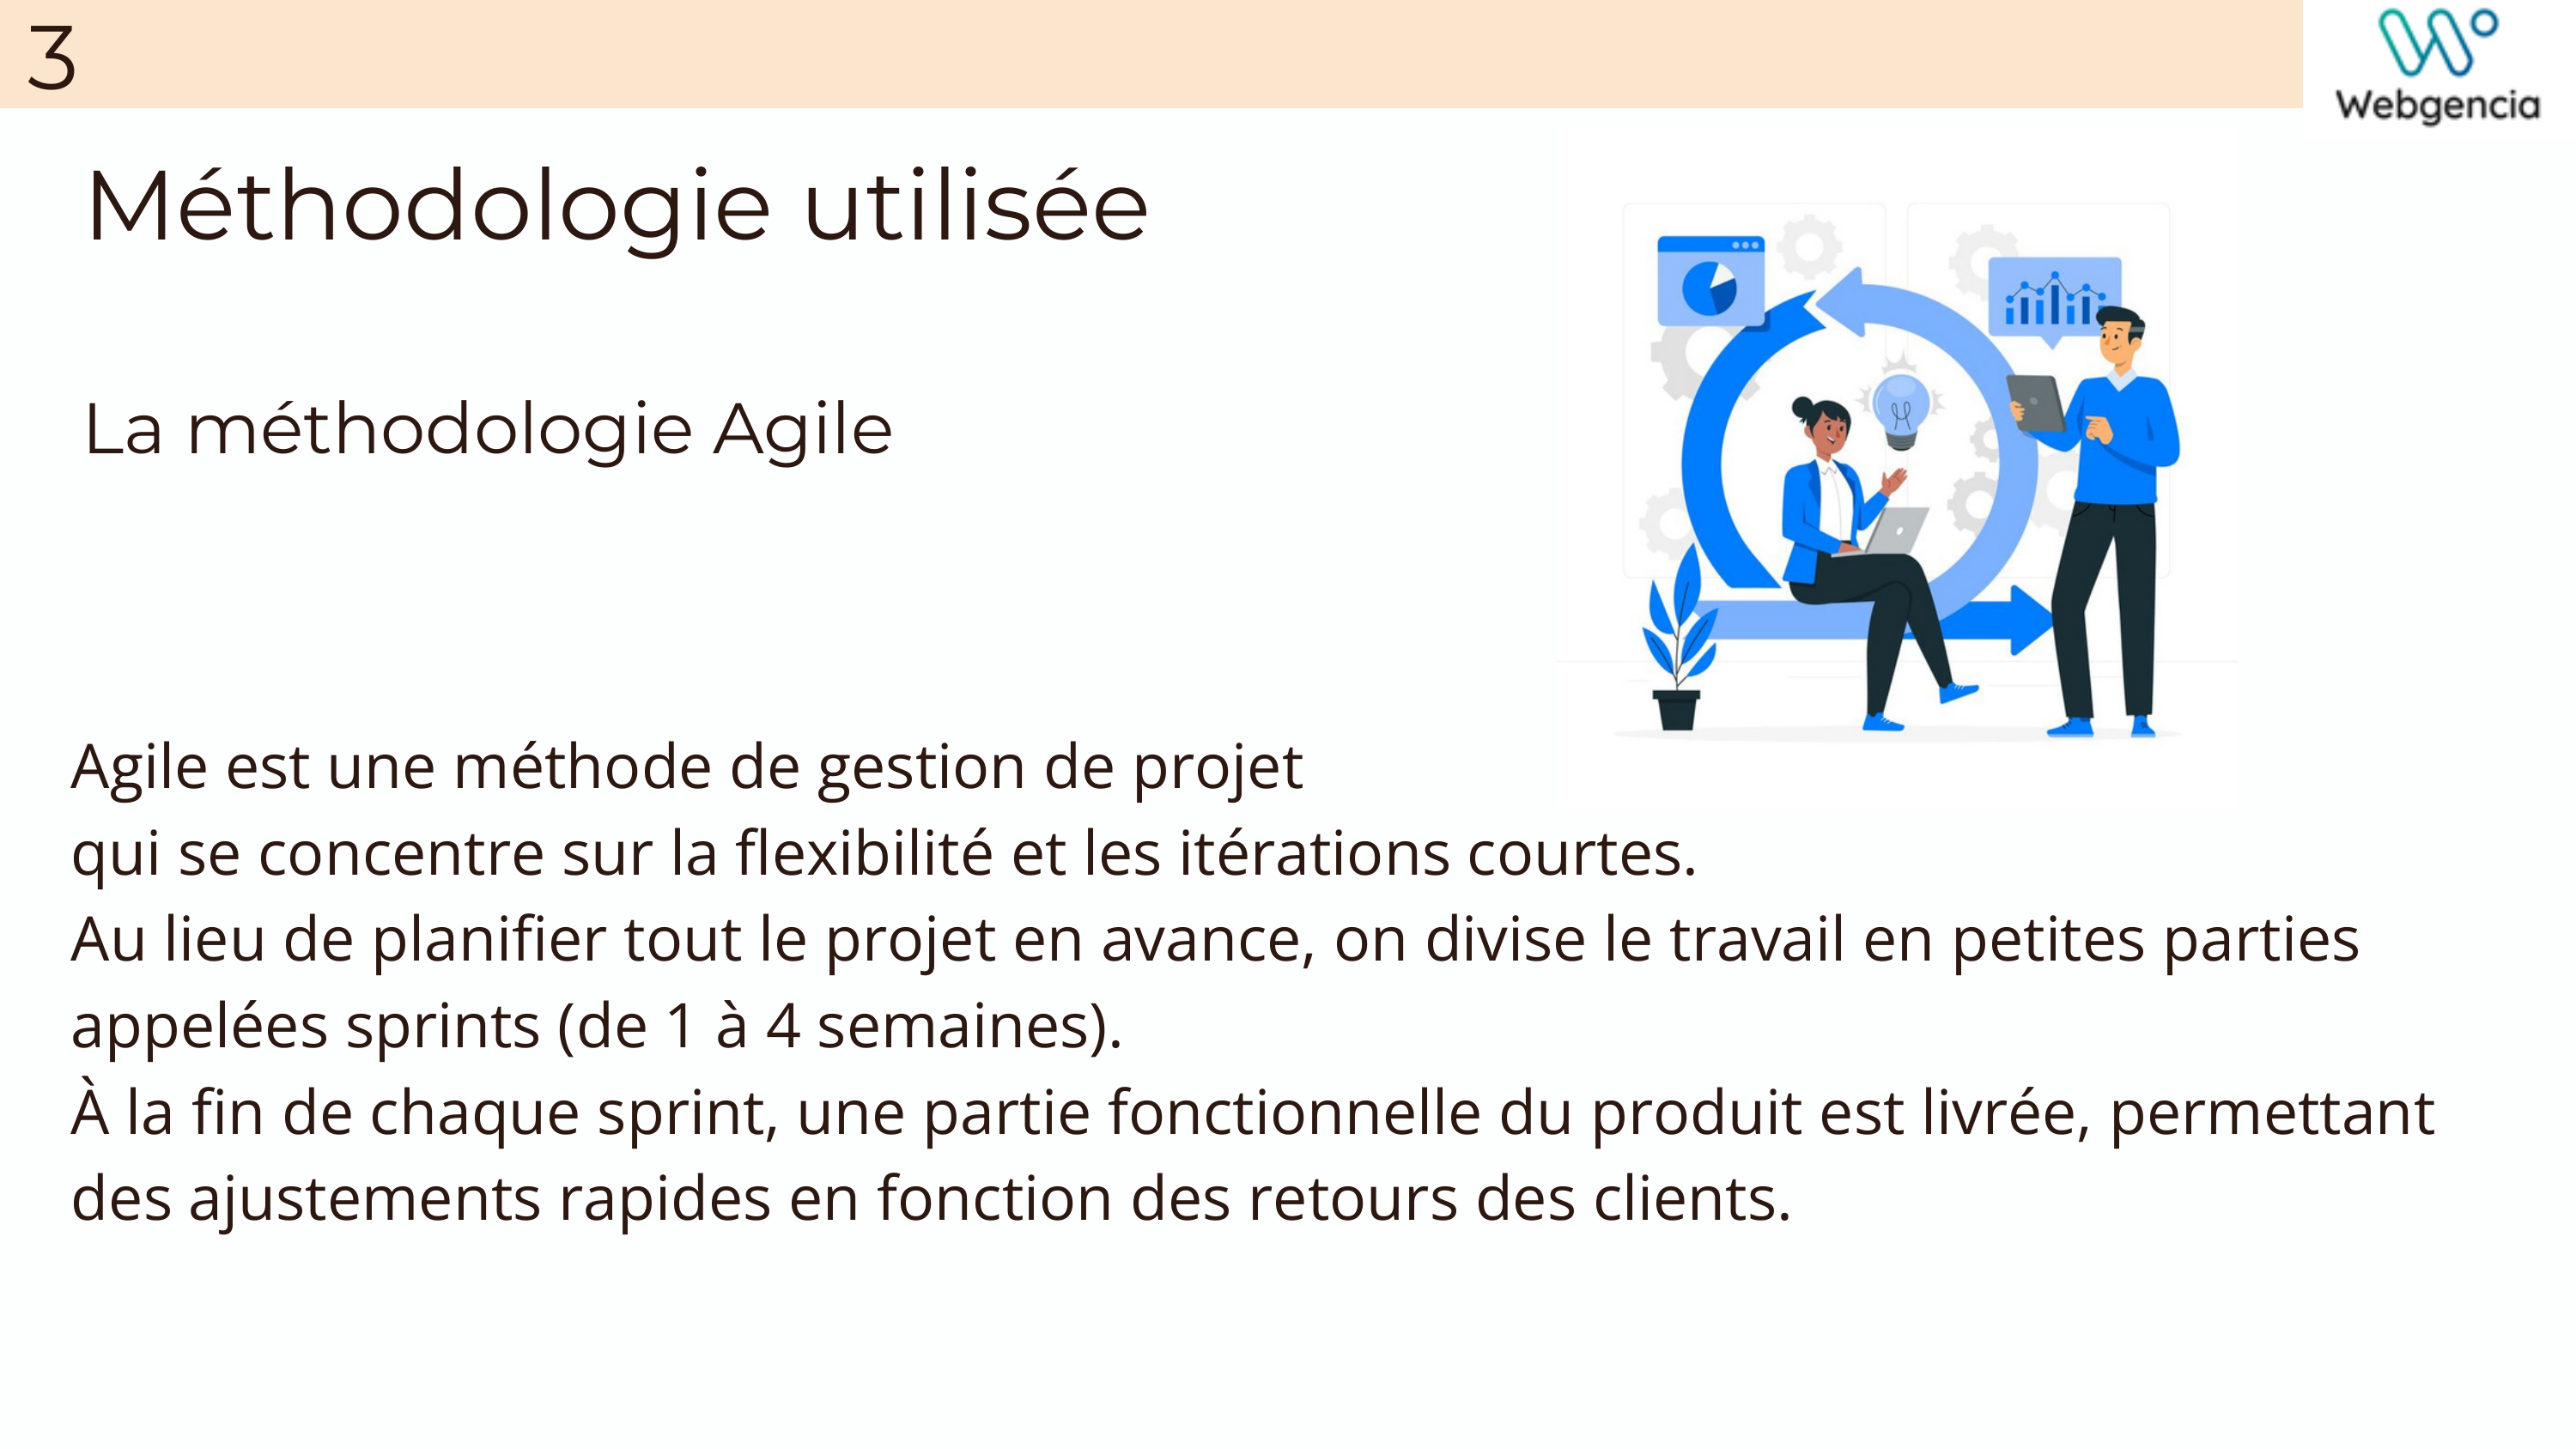

3

Méthodologie utilisée
La méthodologie Agile
Agile est une méthode de gestion de projet
qui se concentre sur la flexibilité et les itérations courtes.
Au lieu de planifier tout le projet en avance, on divise le travail en petites parties appelées sprints (de 1 à 4 semaines).
À la fin de chaque sprint, une partie fonctionnelle du produit est livrée, permettant des ajustements rapides en fonction des retours des clients.